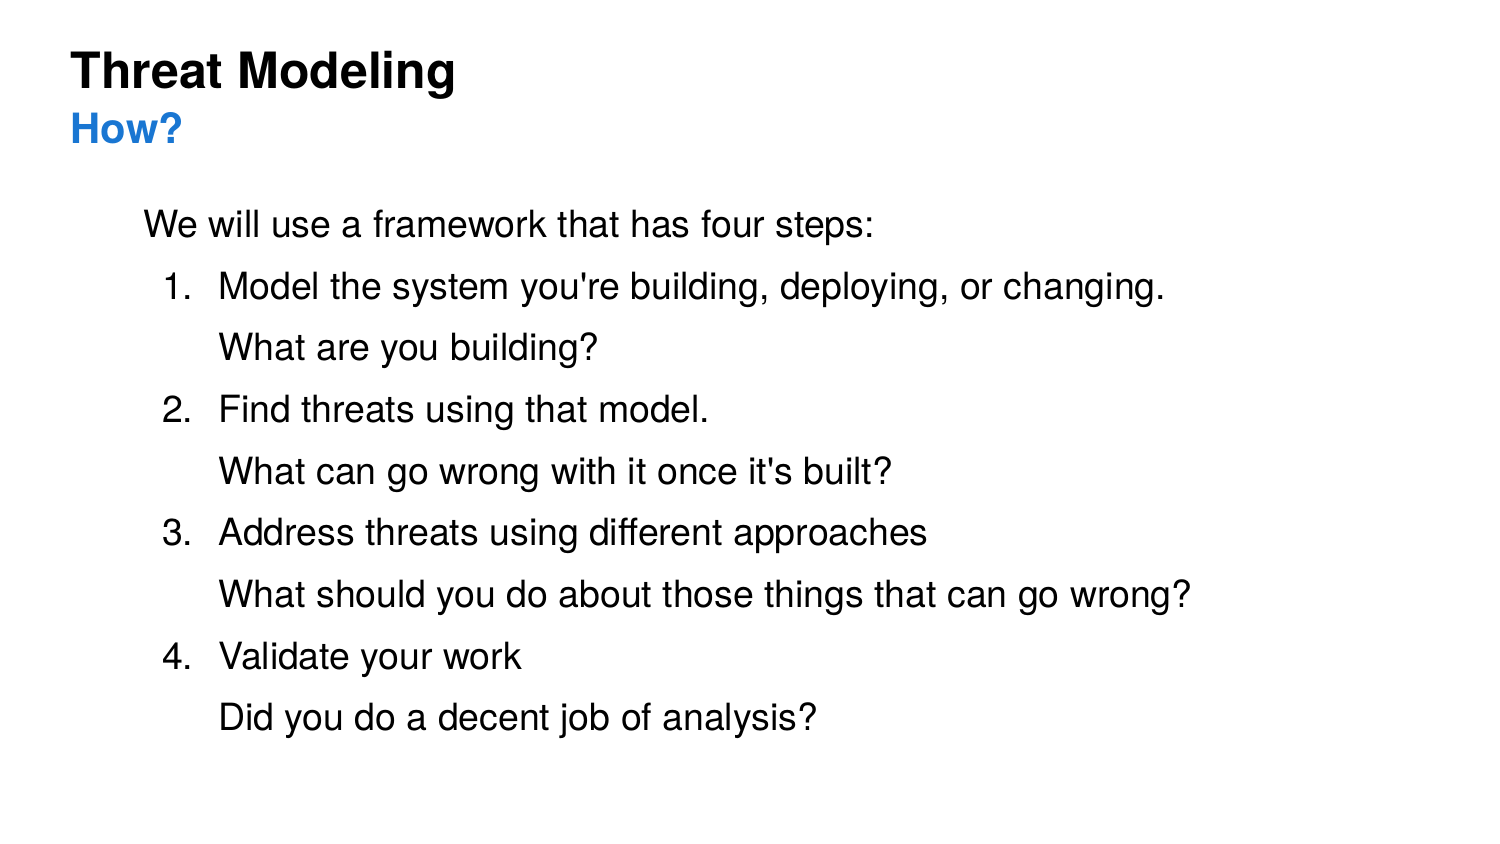

Threat Modeling
How?

We will use a framework that has four steps:
Model the system you're building, deploying, or changing.
What are you building?
Find threats using that model.
What can go wrong with it once it's built?
Address threats using different approaches
What should you do about those things that can go wrong?
Validate your work
Did you do a decent job of analysis?